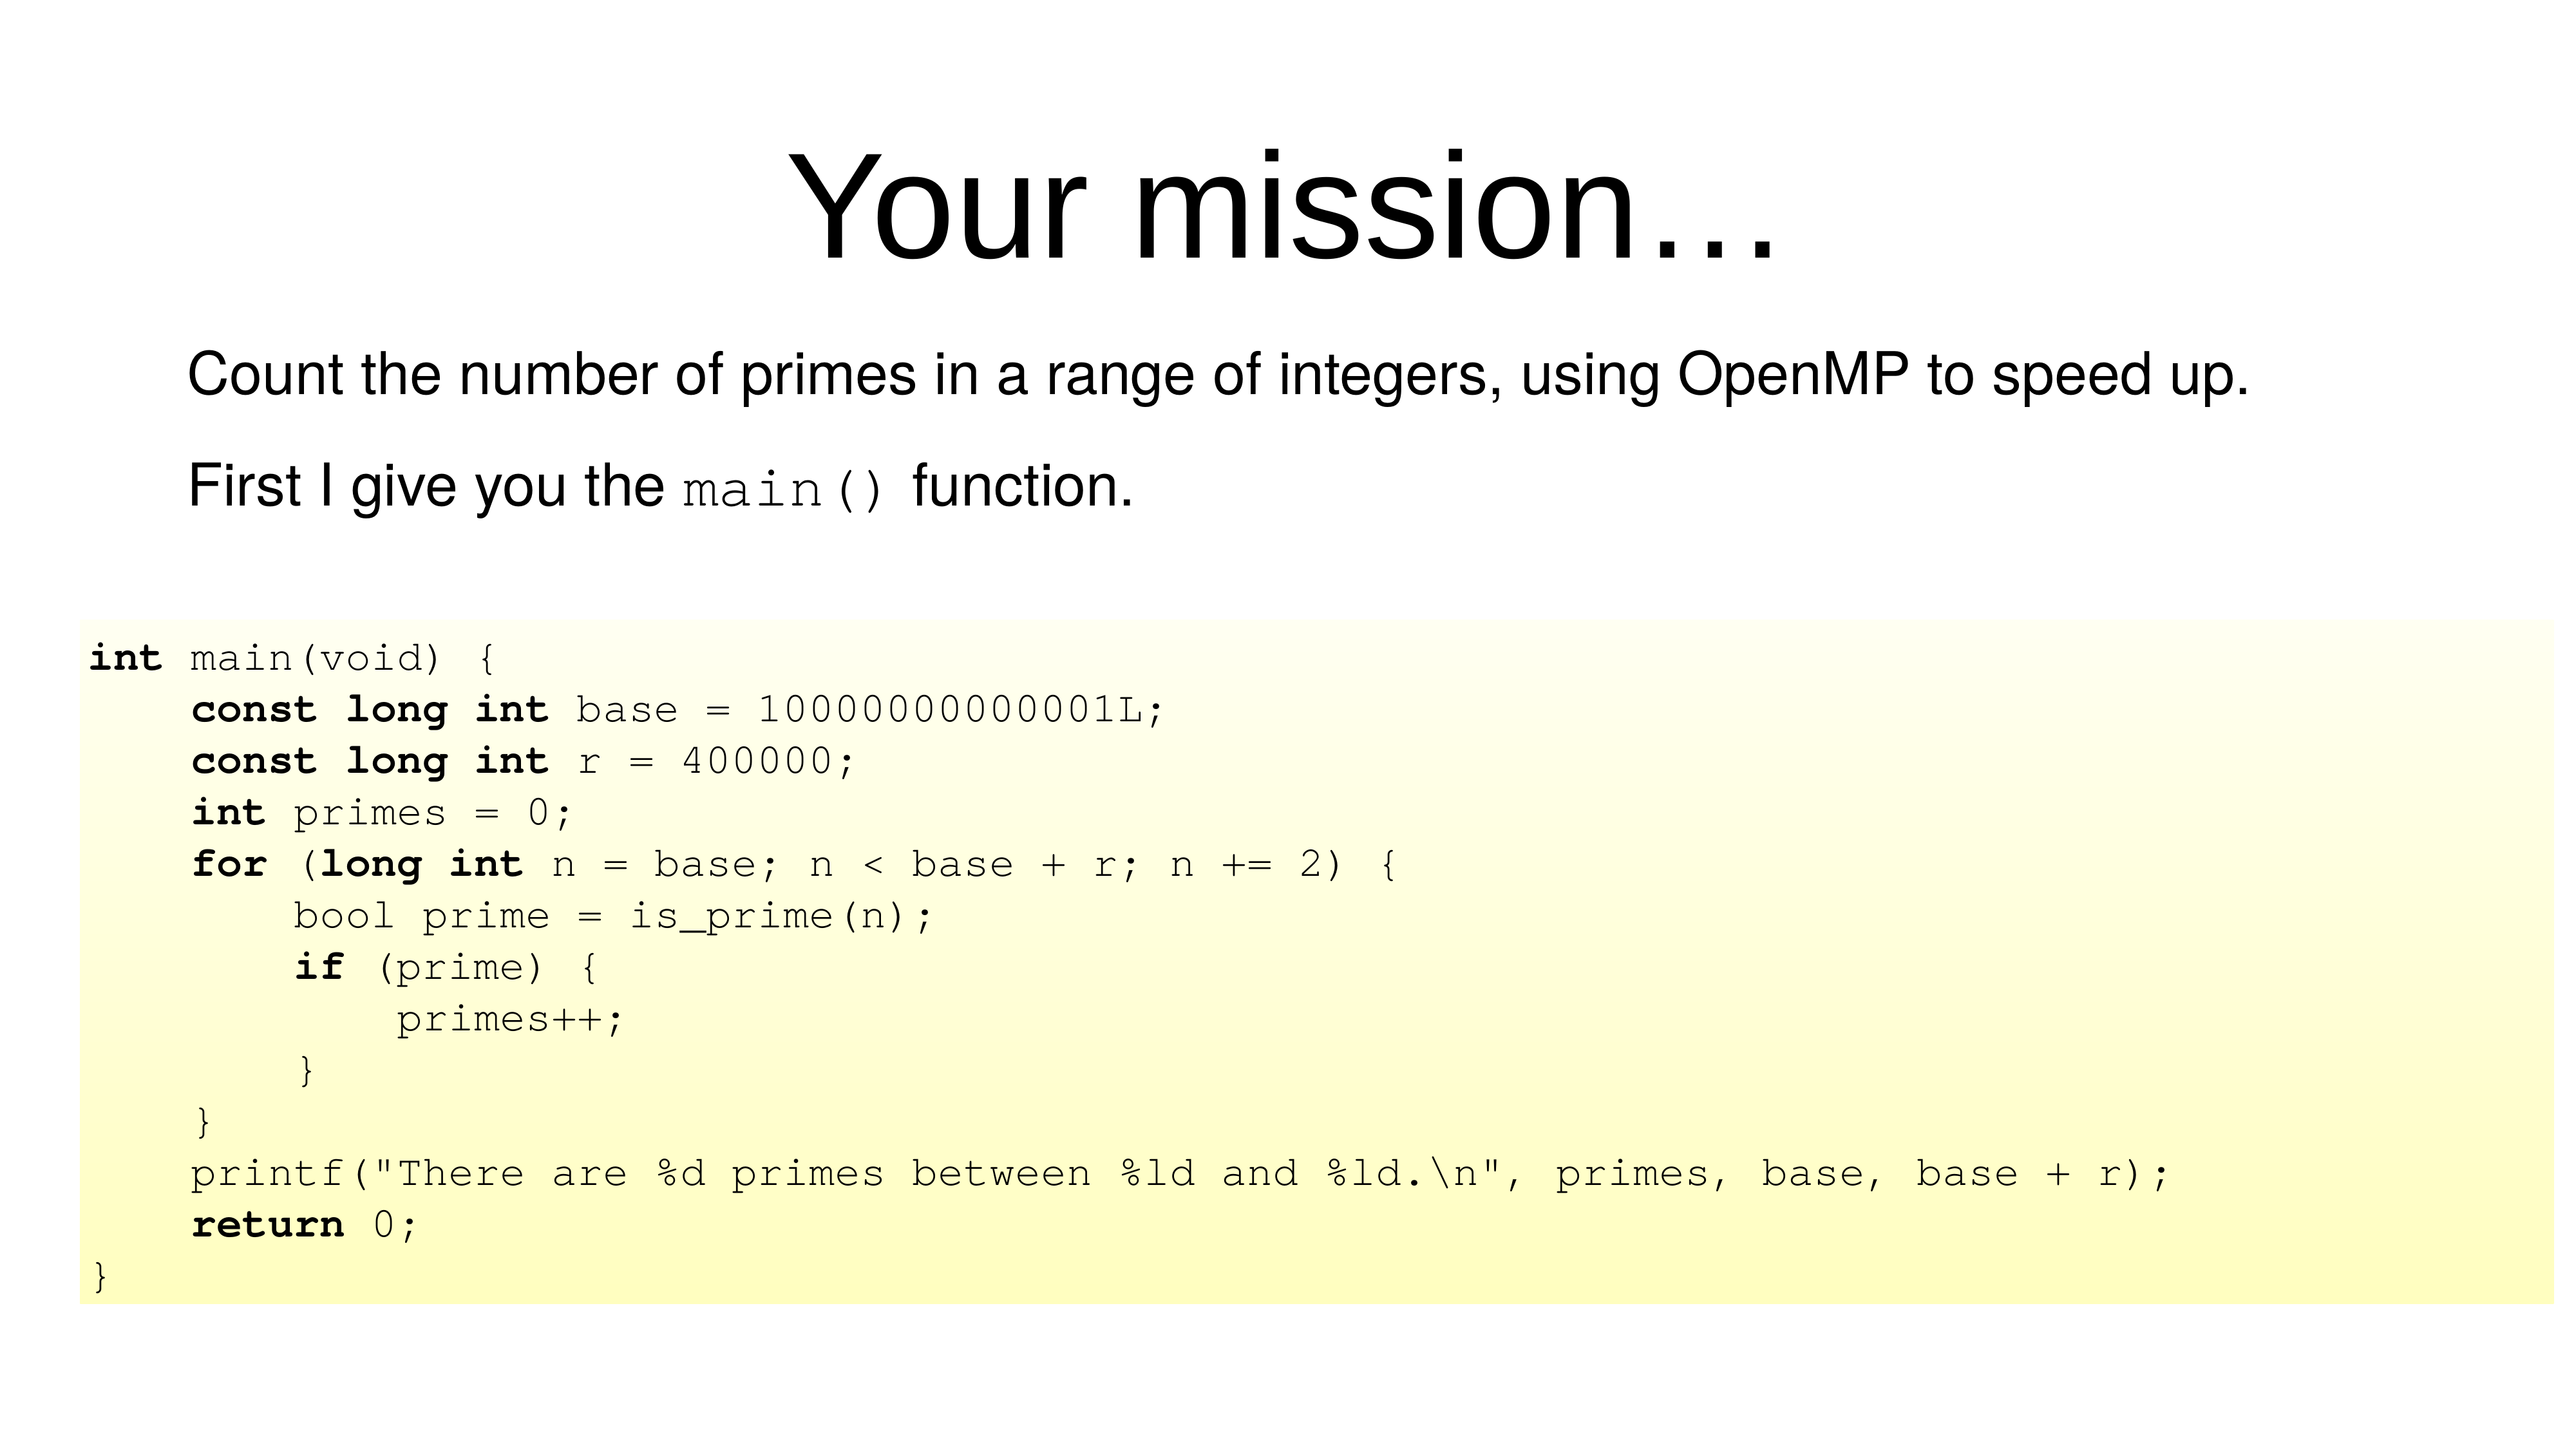

# Your mission…
Count the number of primes in a range of integers, using OpenMP to speed up.
First I give you the main() function.
int main(void) {
    const long int base = 10000000000001L;
    const long int r = 400000;
    int primes = 0;
    for (long int n = base; n < base + r; n += 2) {
        bool prime = is_prime(n);
        if (prime) {
            primes++;
        }
    }
    printf("There are %d primes between %ld and %ld.\n", primes, base, base + r);
    return 0;
}
48